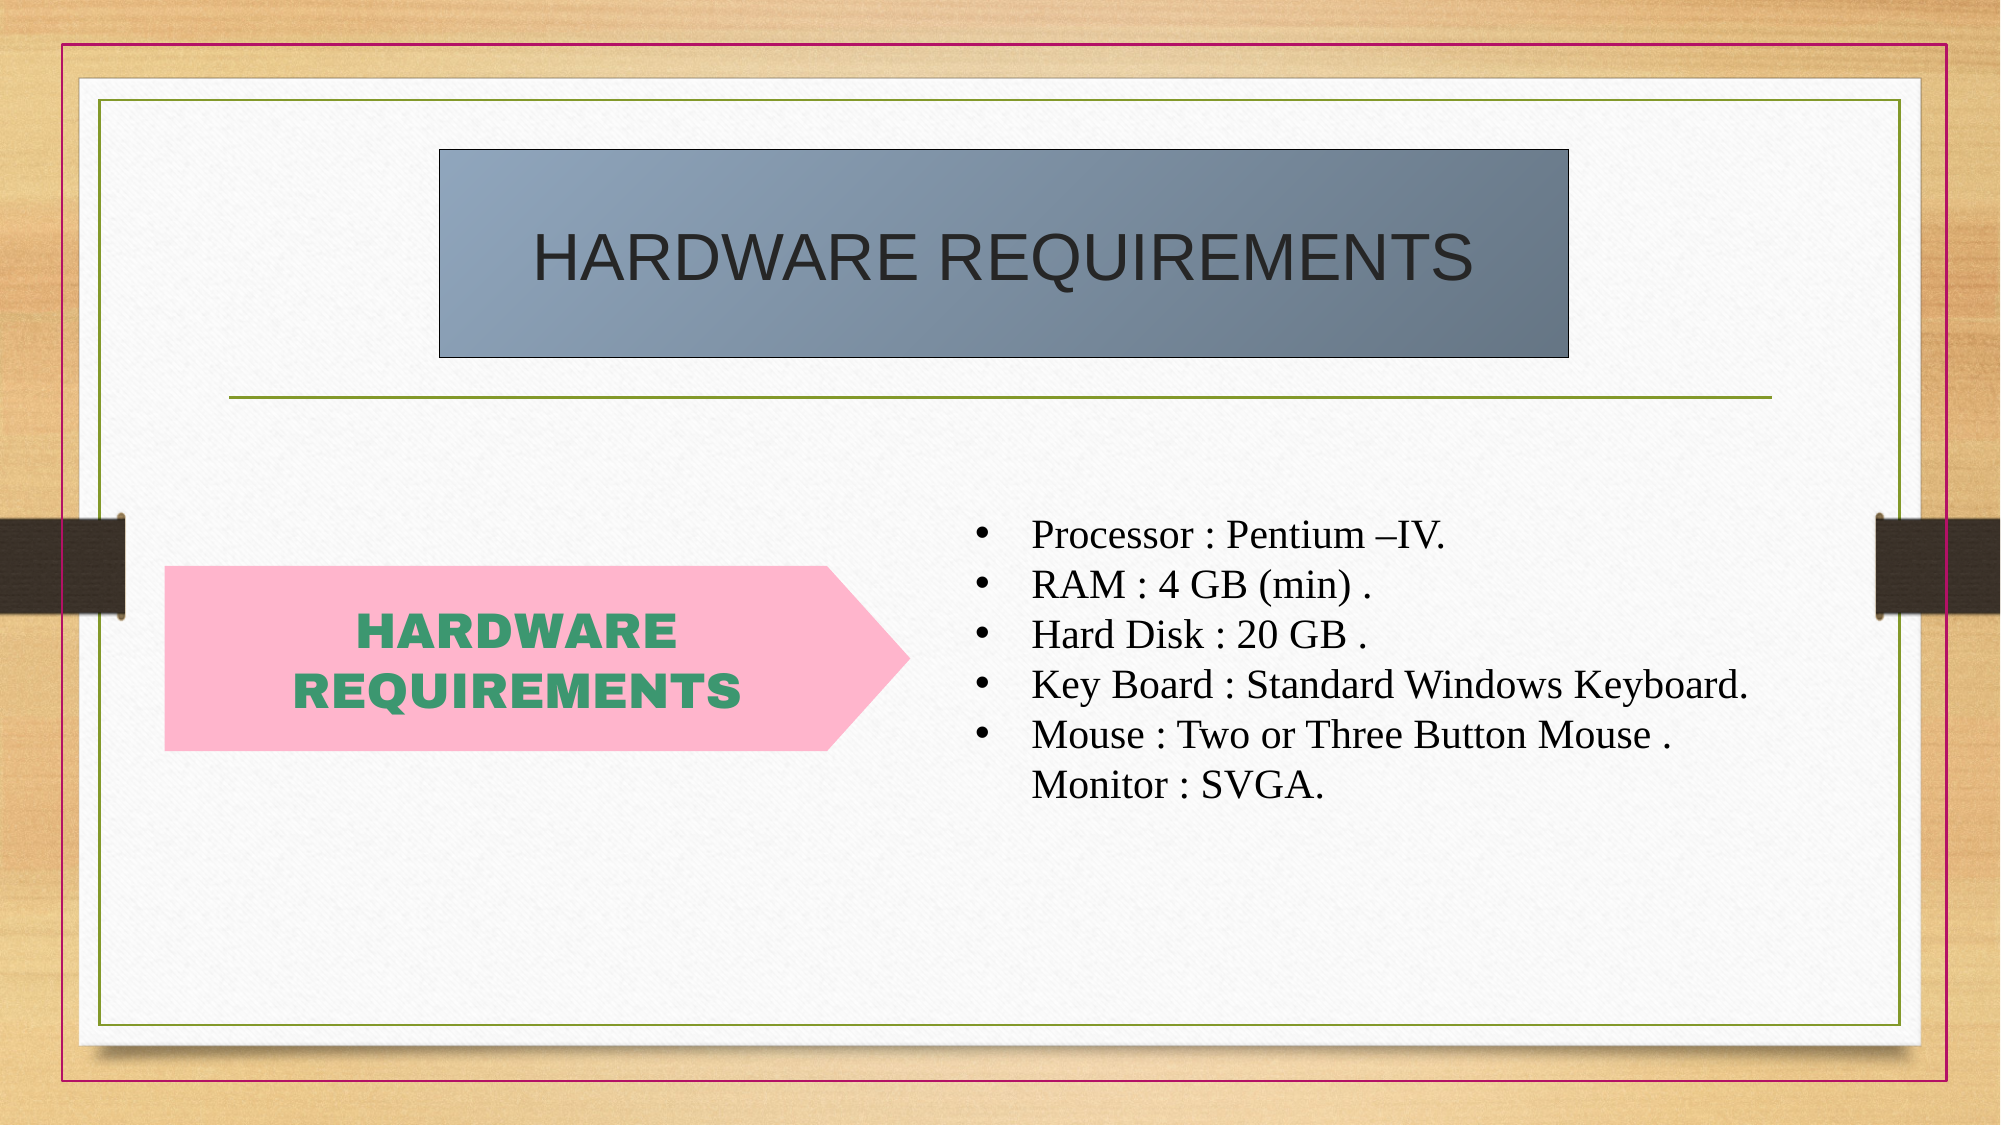

# HARDWARE REQUIREMENTS
Processor : Pentium –IV.
RAM : 4 GB (min) .
Hard Disk : 20 GB .
Key Board : Standard Windows Keyboard.
Mouse : Two or Three Button Mouse . Monitor : SVGA.
HARDWARE REQUIREMENTS